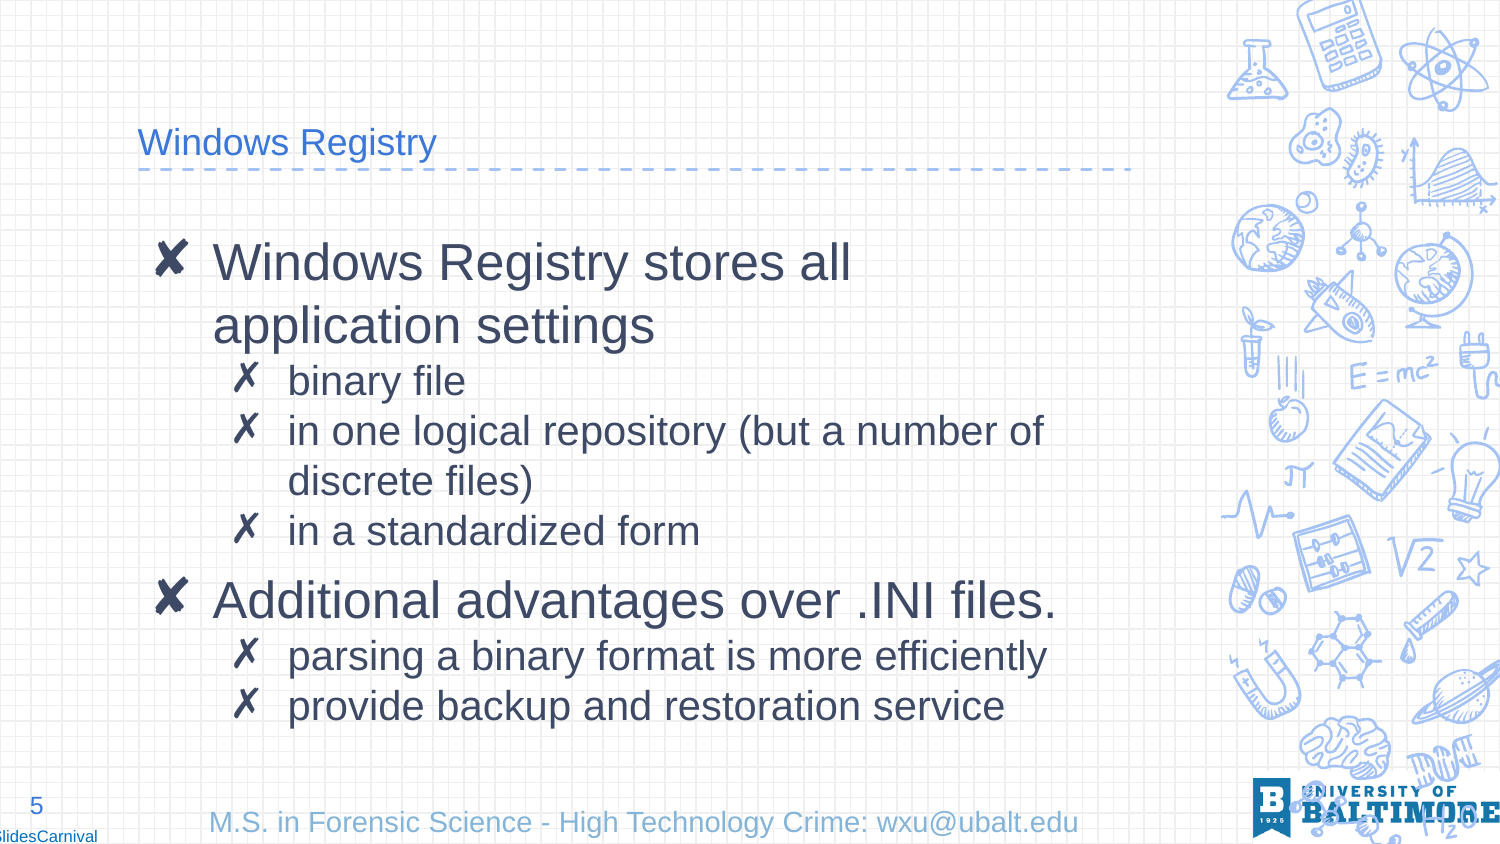

# Windows Registry
Windows Registry stores all application settings
binary file
in one logical repository (but a number of discrete files)
in a standardized form
Additional advantages over .INI files.
parsing a binary format is more efficiently
provide backup and restoration service
5